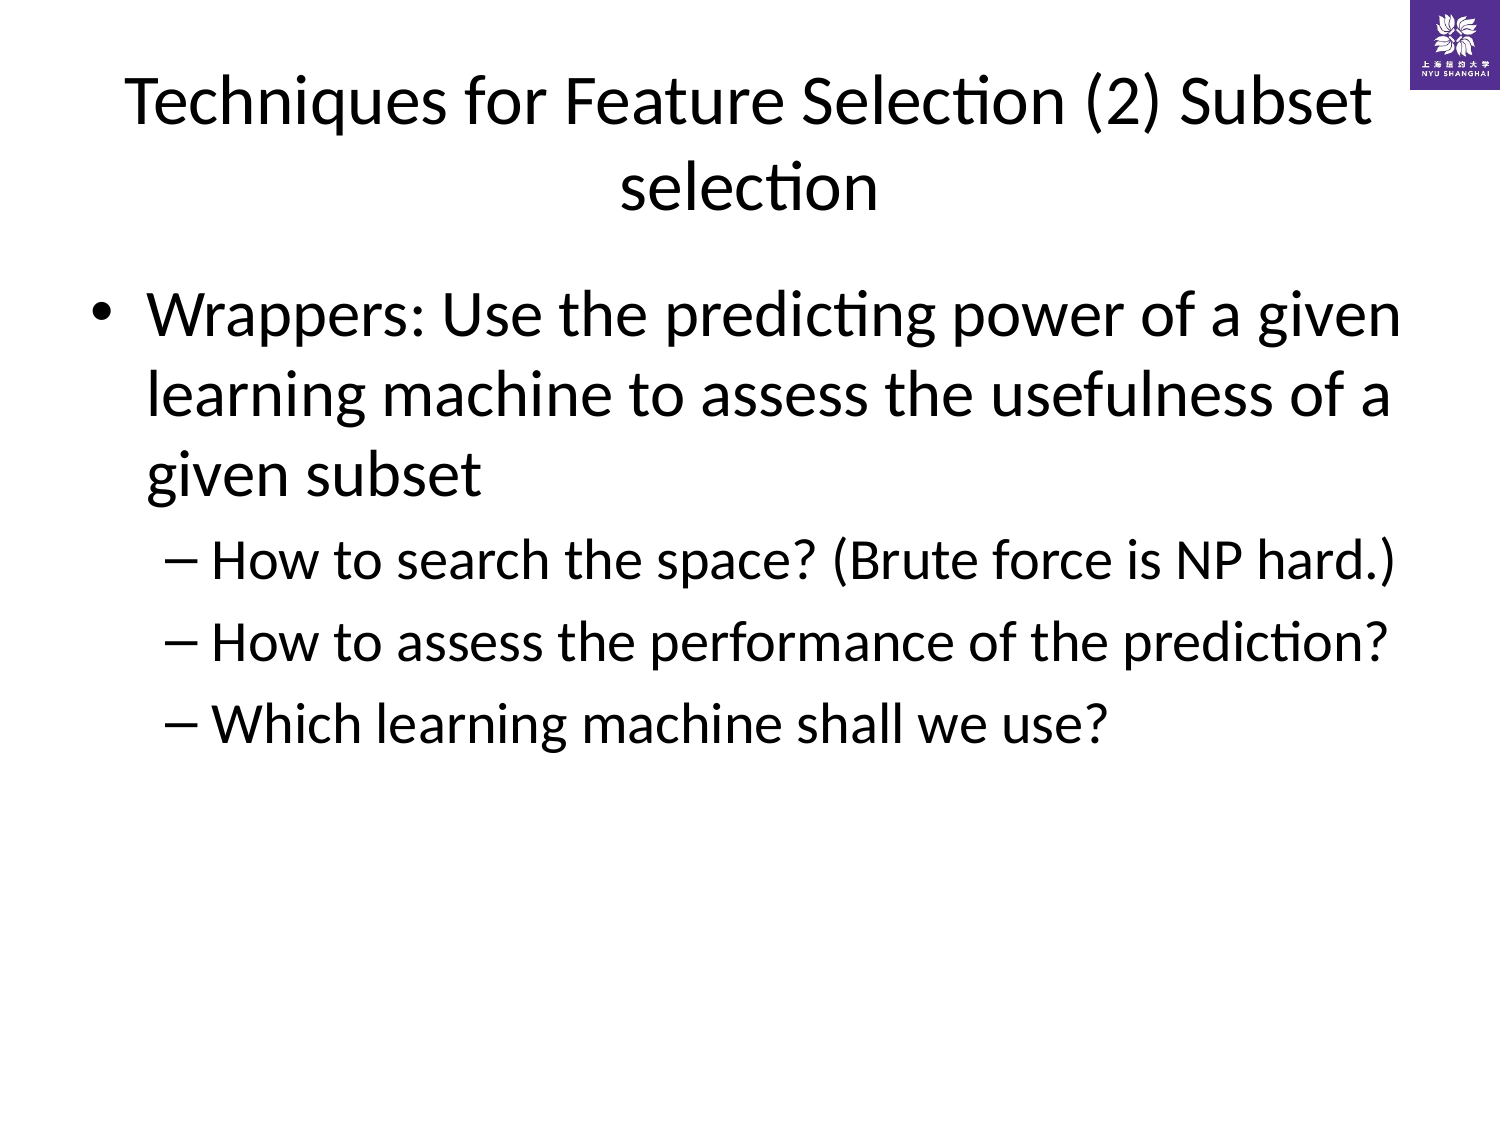

# Techniques for Feature Selection (2) Subset selection
Wrappers: Use the predicting power of a given learning machine to assess the usefulness of a given subset
How to search the space? (Brute force is NP hard.)
How to assess the performance of the prediction?
Which learning machine shall we use?